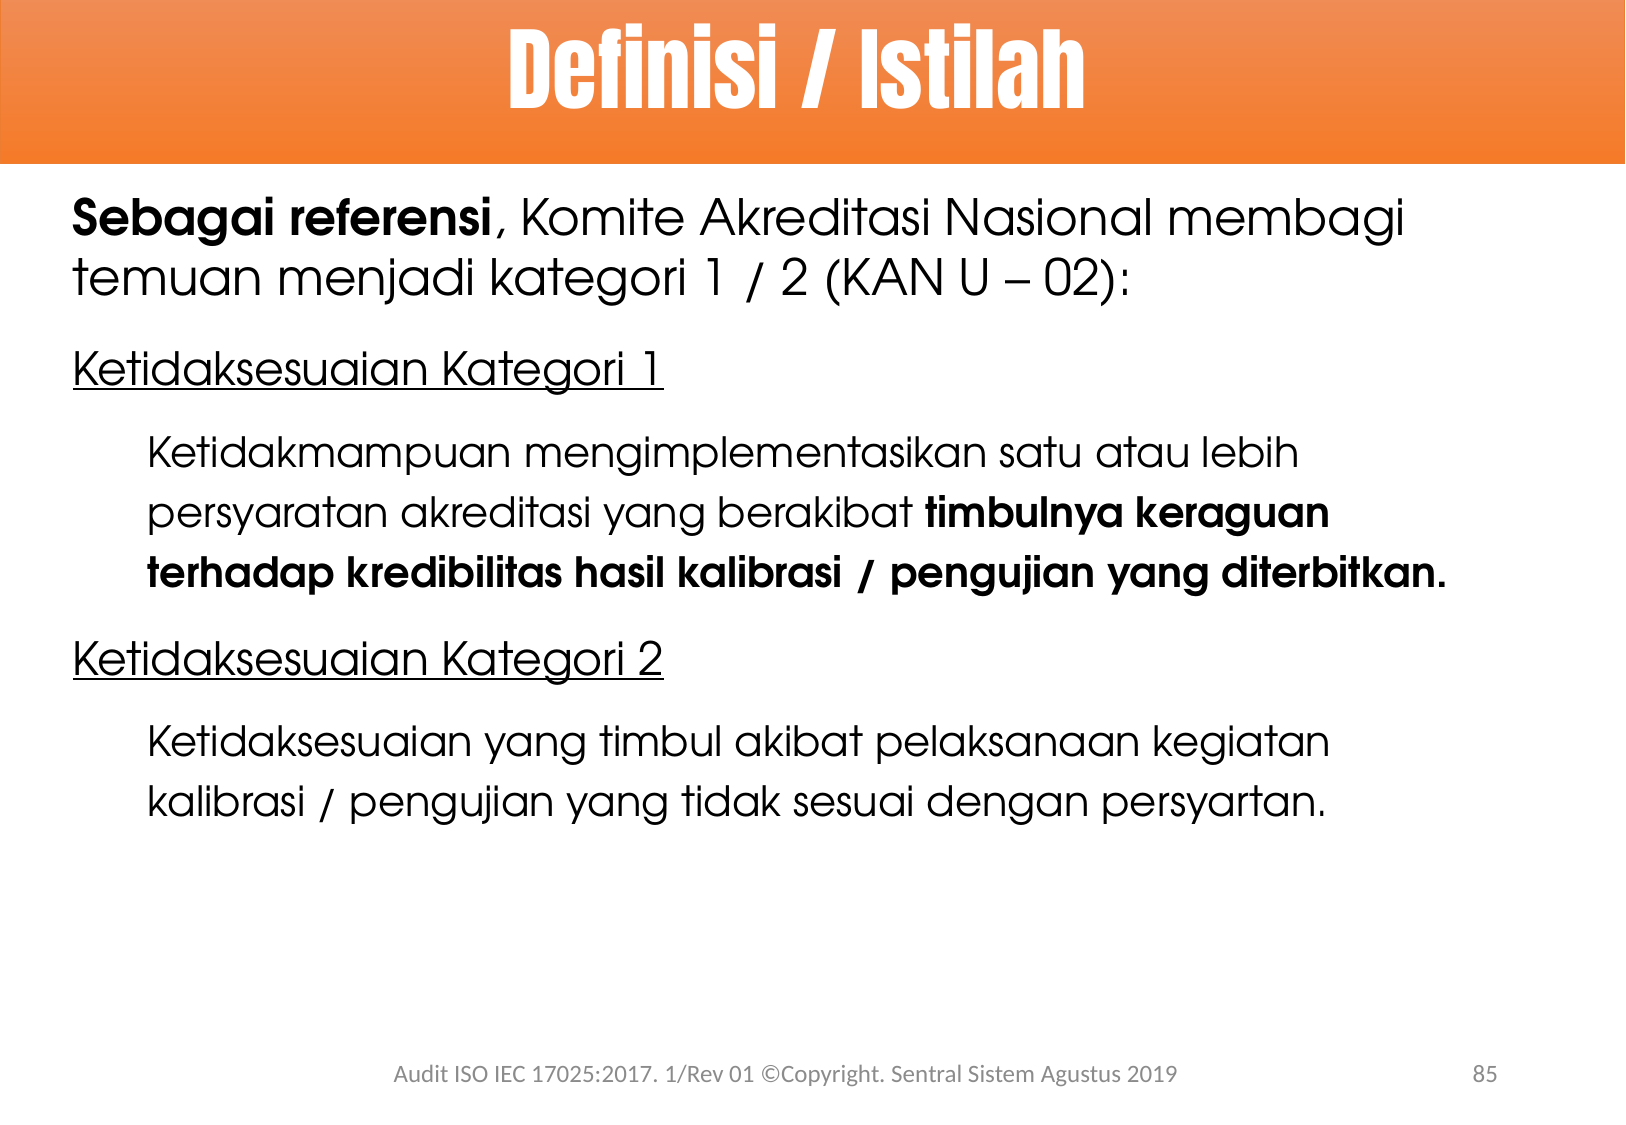

Definisi / Istilah
Sebagai referensi, Komite Akreditasi Nasional membagi temuan menjadi kategori 1 / 2 (KAN U – 02):
Ketidaksesuaian Kategori 1
Ketidakmampuan mengimplementasikan satu atau lebih persyaratan akreditasi yang berakibat timbulnya keraguan terhadap kredibilitas hasil kalibrasi / pengujian yang diterbitkan.
Ketidaksesuaian Kategori 2
Ketidaksesuaian yang timbul akibat pelaksanaan kegiatan kalibrasi / pengujian yang tidak sesuai dengan persyartan.

Audit ISO IEC 17025:2017. 1/Rev 01 ©Copyright. Sentral Sistem Agustus 2019
85